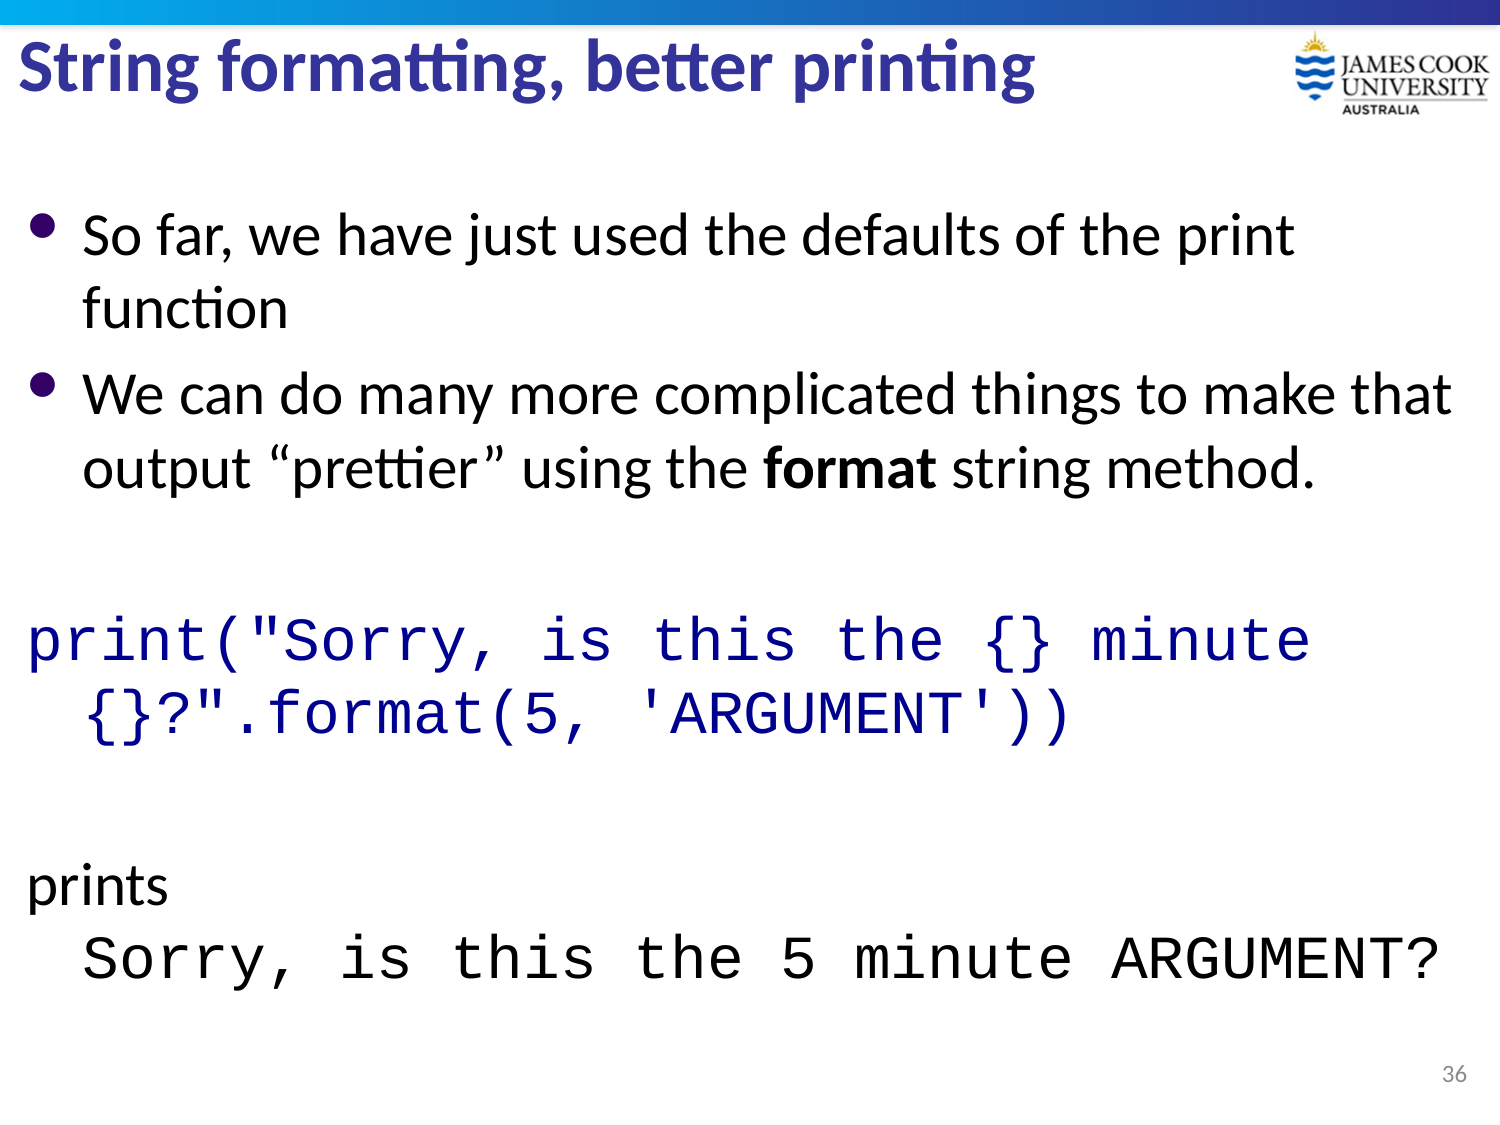

# String formatting, better printing
So far, we have just used the defaults of the print function
We can do many more complicated things to make that output “prettier” using the format string method.

print("Sorry, is this the {} minute {}?".format(5, 'ARGUMENT'))

prints
Sorry, is this the 5 minute ARGUMENT?

36